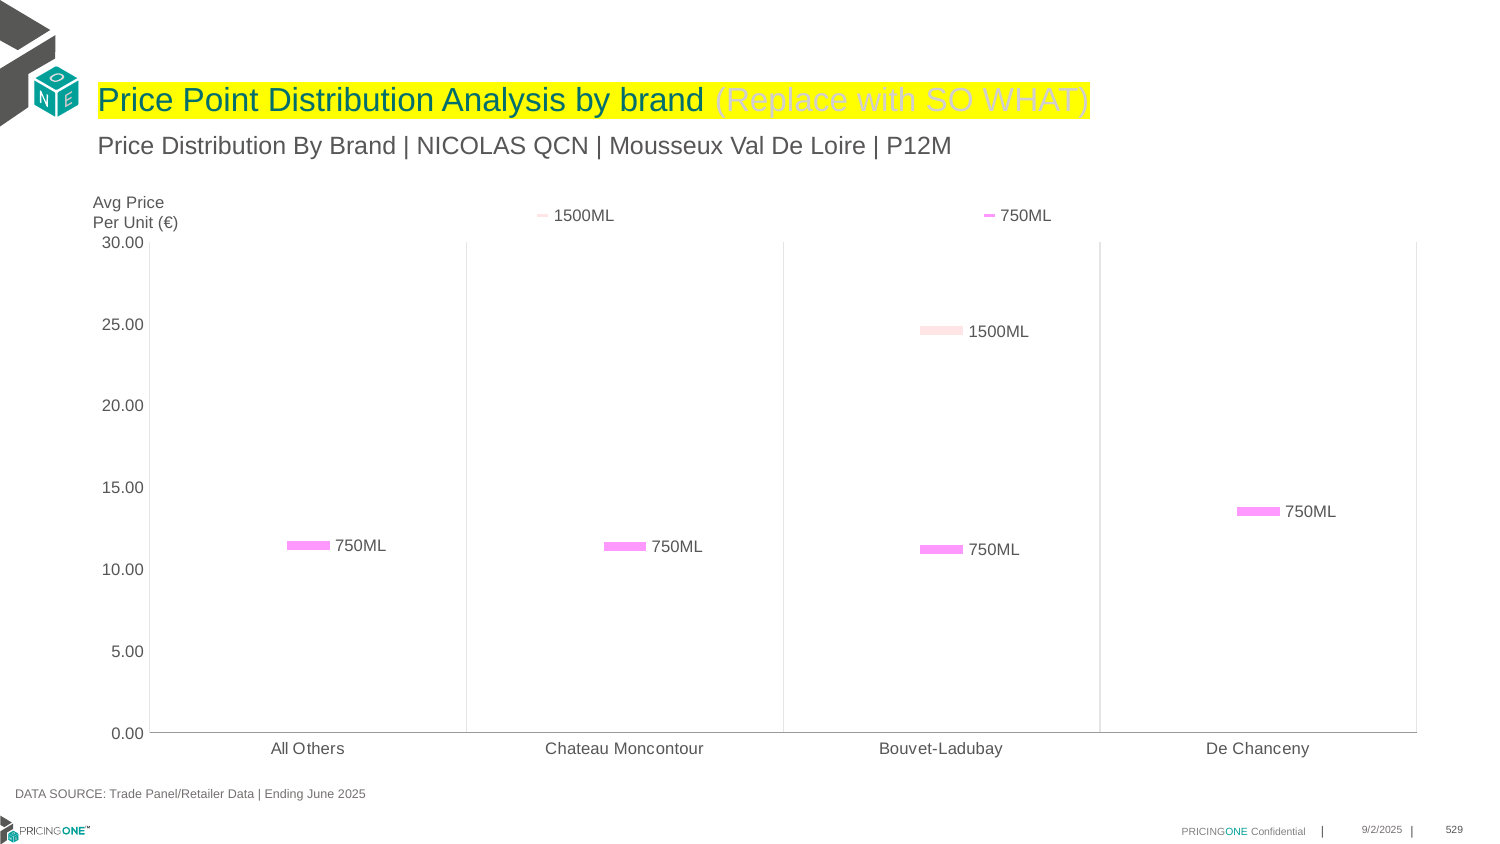

# Price Point Distribution Analysis by brand (Replace with SO WHAT)
Price Distribution By Brand | NICOLAS QCN | Mousseux Val De Loire | P12M

### Chart

| Category | 1500ML | 750ML |
|---|---|---|
| All Others | None | 11.4639 |
| Chateau Moncontour | None | 11.3982 |
| Bouvet-Ladubay | 24.5688 | 11.1995 |
| De Chanceny | None | 13.5303 |
Avg Price
Per Unit (€)
DATA SOURCE: Trade Panel/Retailer Data | Ending June 2025
9/2/2025
529